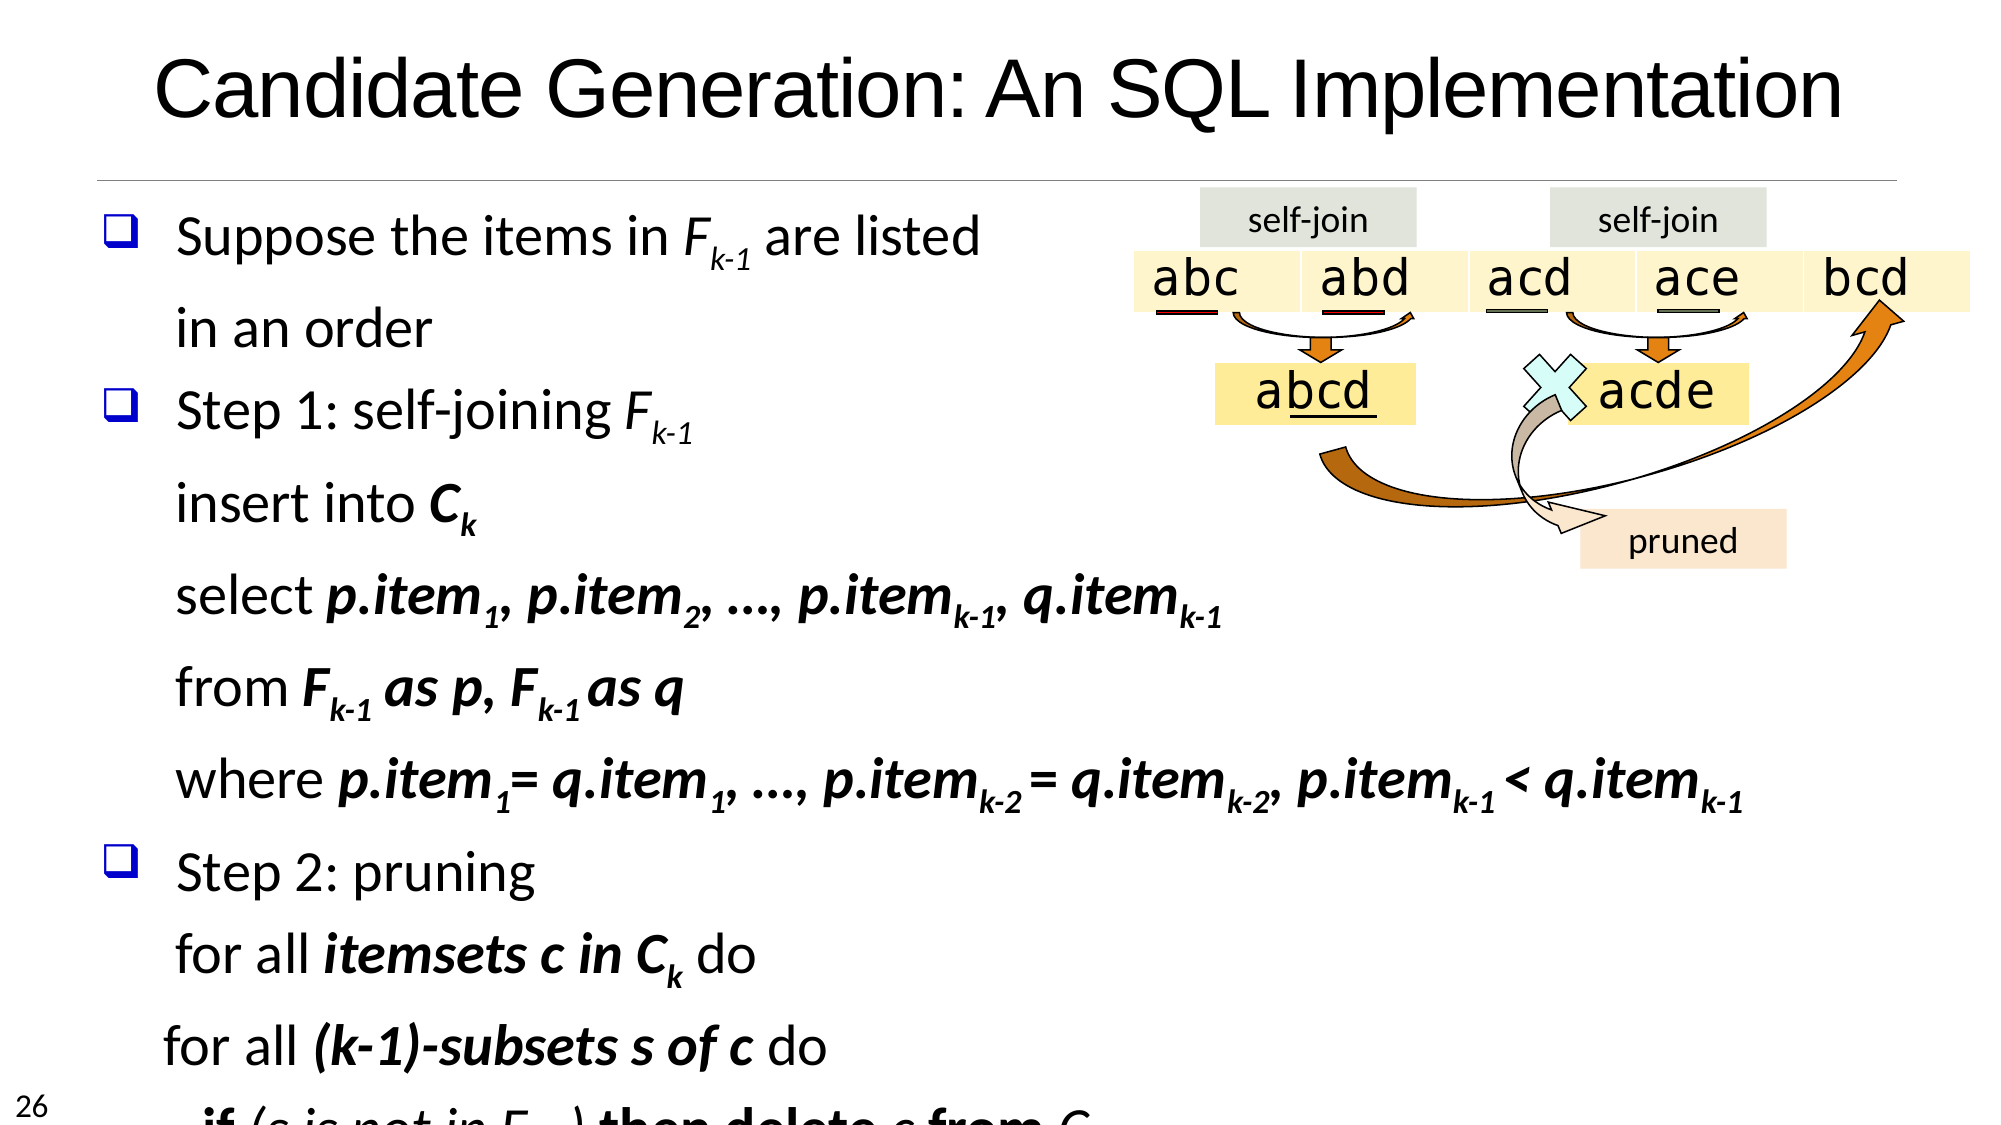

# Candidate Generation: An SQL Implementation
self-join
self-join
Suppose the items in Fk-1 are listed
in an order
Step 1: self-joining Fk-1
insert into Ck
select p.item1, p.item2, …, p.itemk-1, q.itemk-1
from Fk-1 as p, Fk-1 as q
where p.item1= q.item1, …, p.itemk-2 = q.itemk-2, p.itemk-1 < q.itemk-1
Step 2: pruning
for all itemsets c in Ck do
for all (k-1)-subsets s of c do
if (s is not in Fk-1) then delete c from Ck
| abc | abd | acd | ace | bcd |
| --- | --- | --- | --- | --- |

| abcd |
| --- |
| acde |
| --- |

pruned